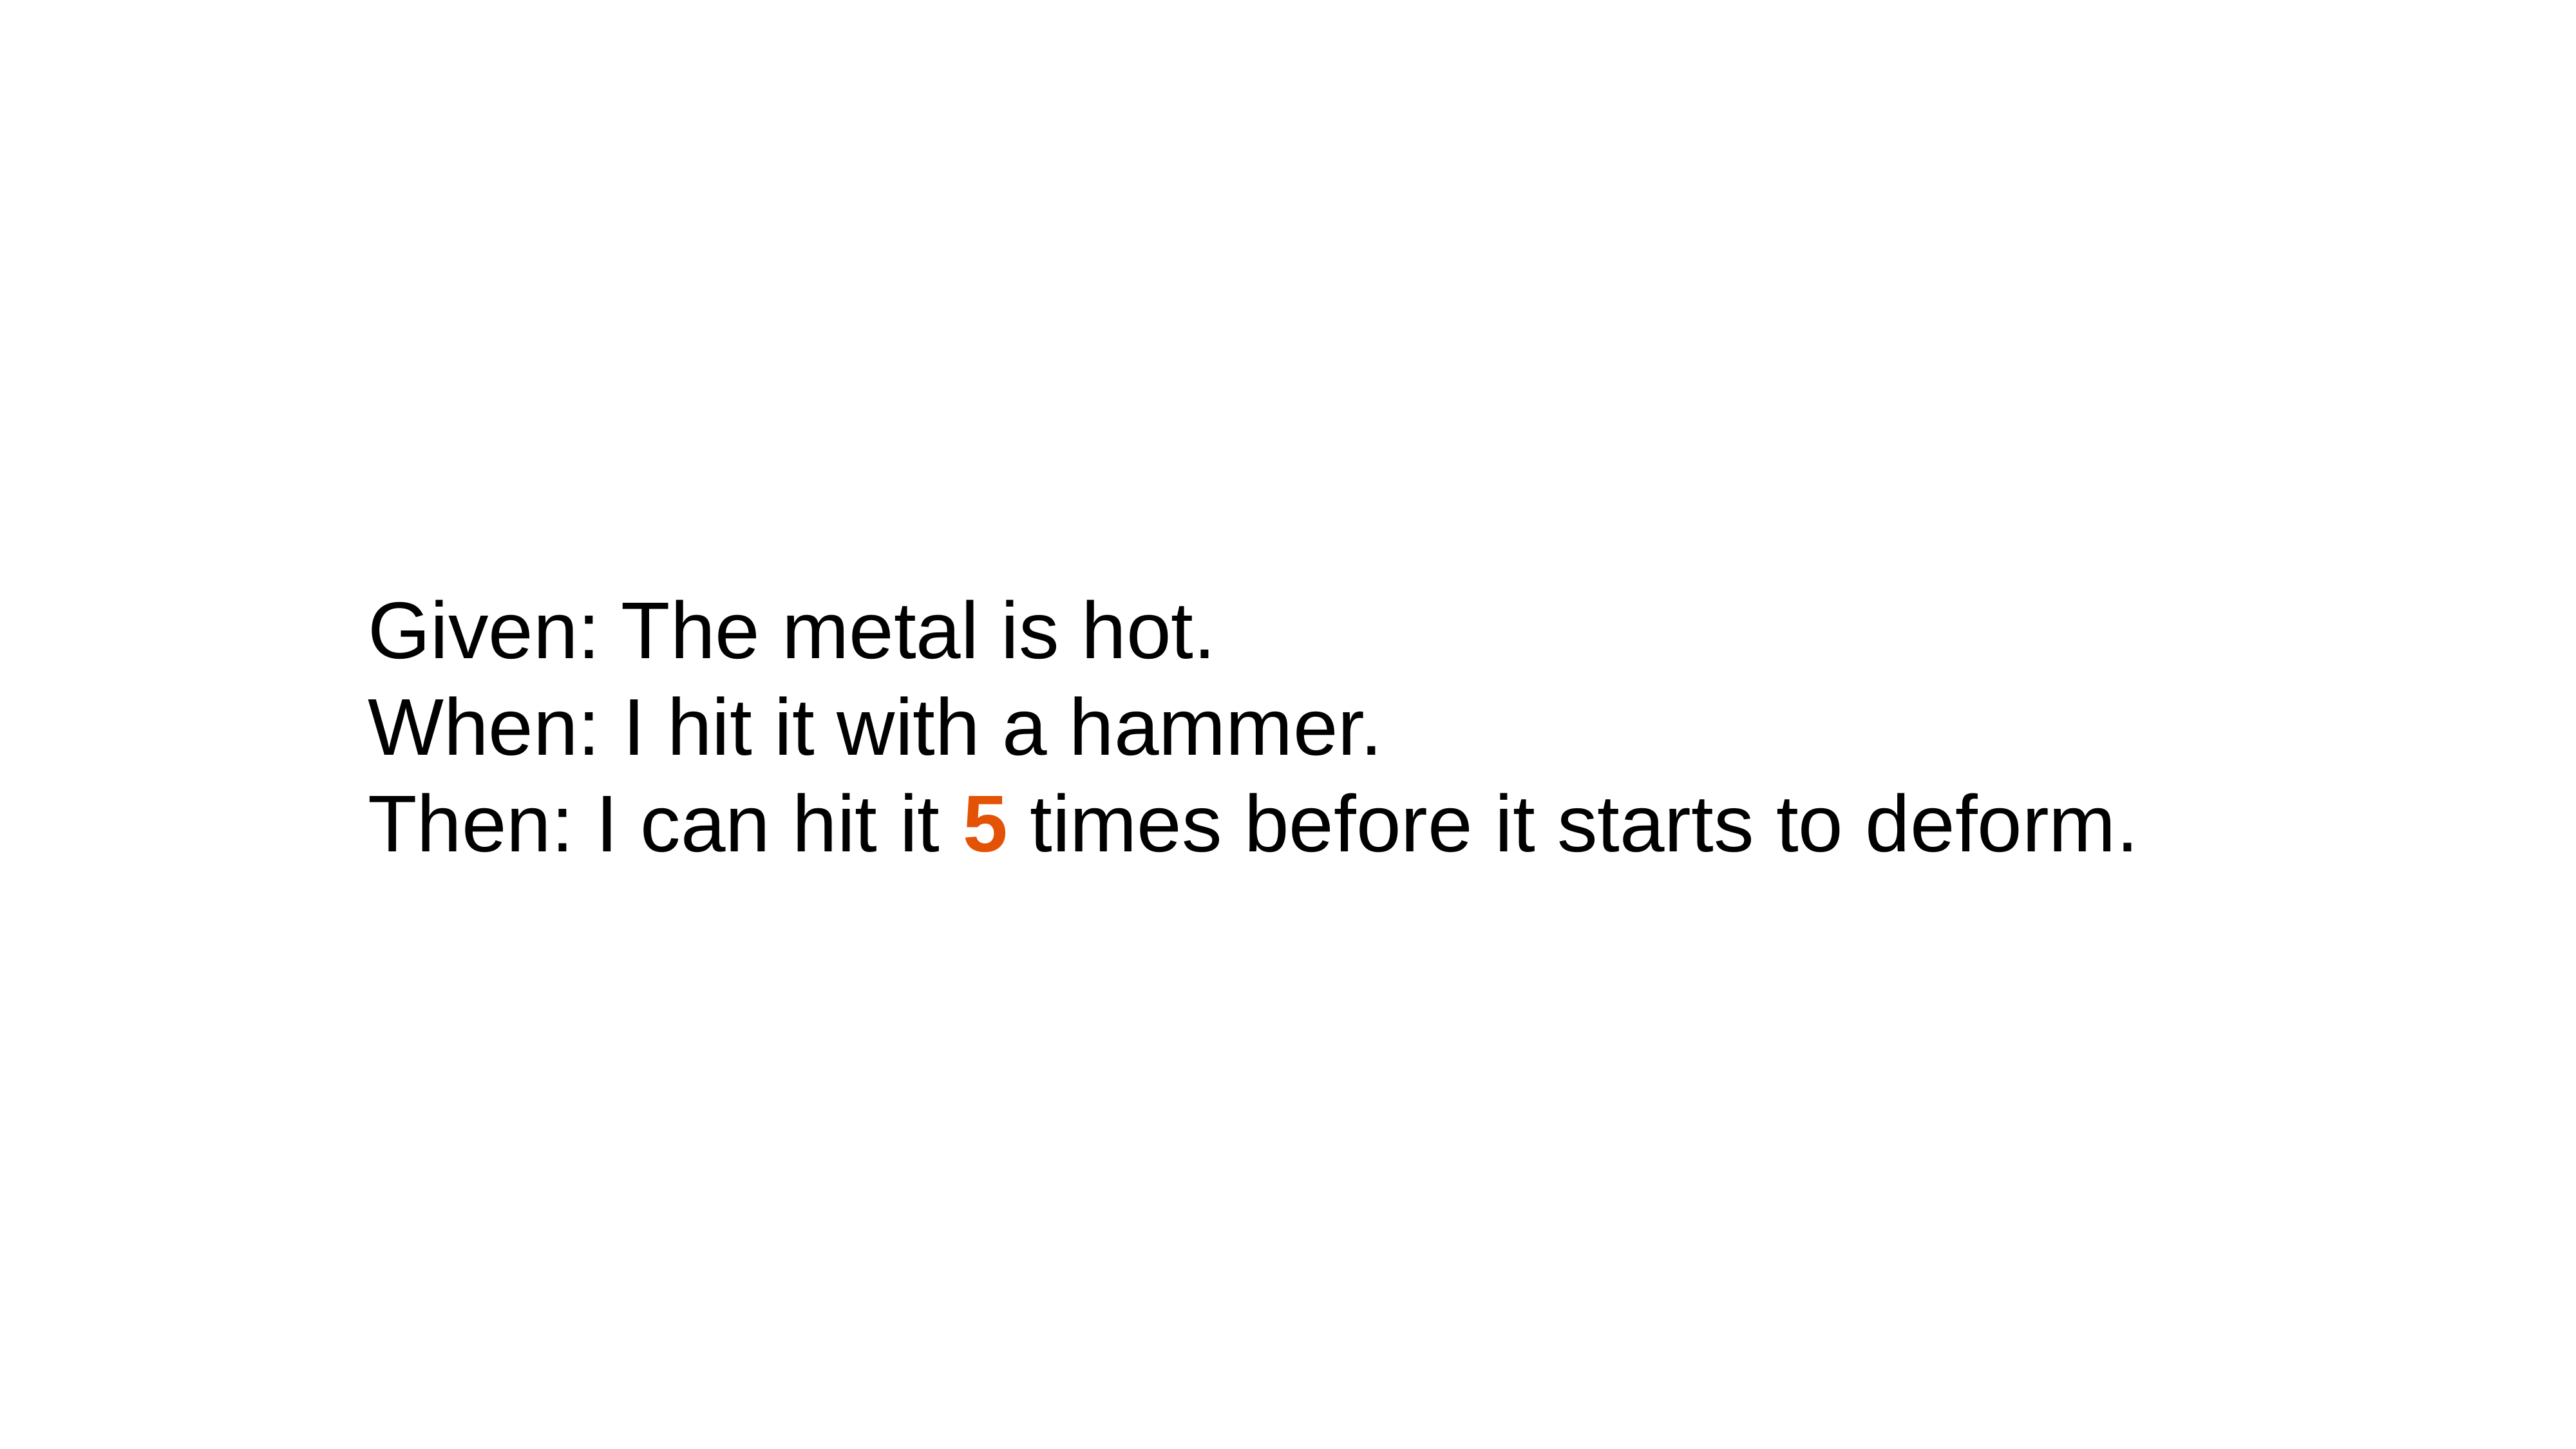

Given: The metal is hot.
When: I hit it with a hammer.
Then: I can hit it 5 times before it starts to deform.